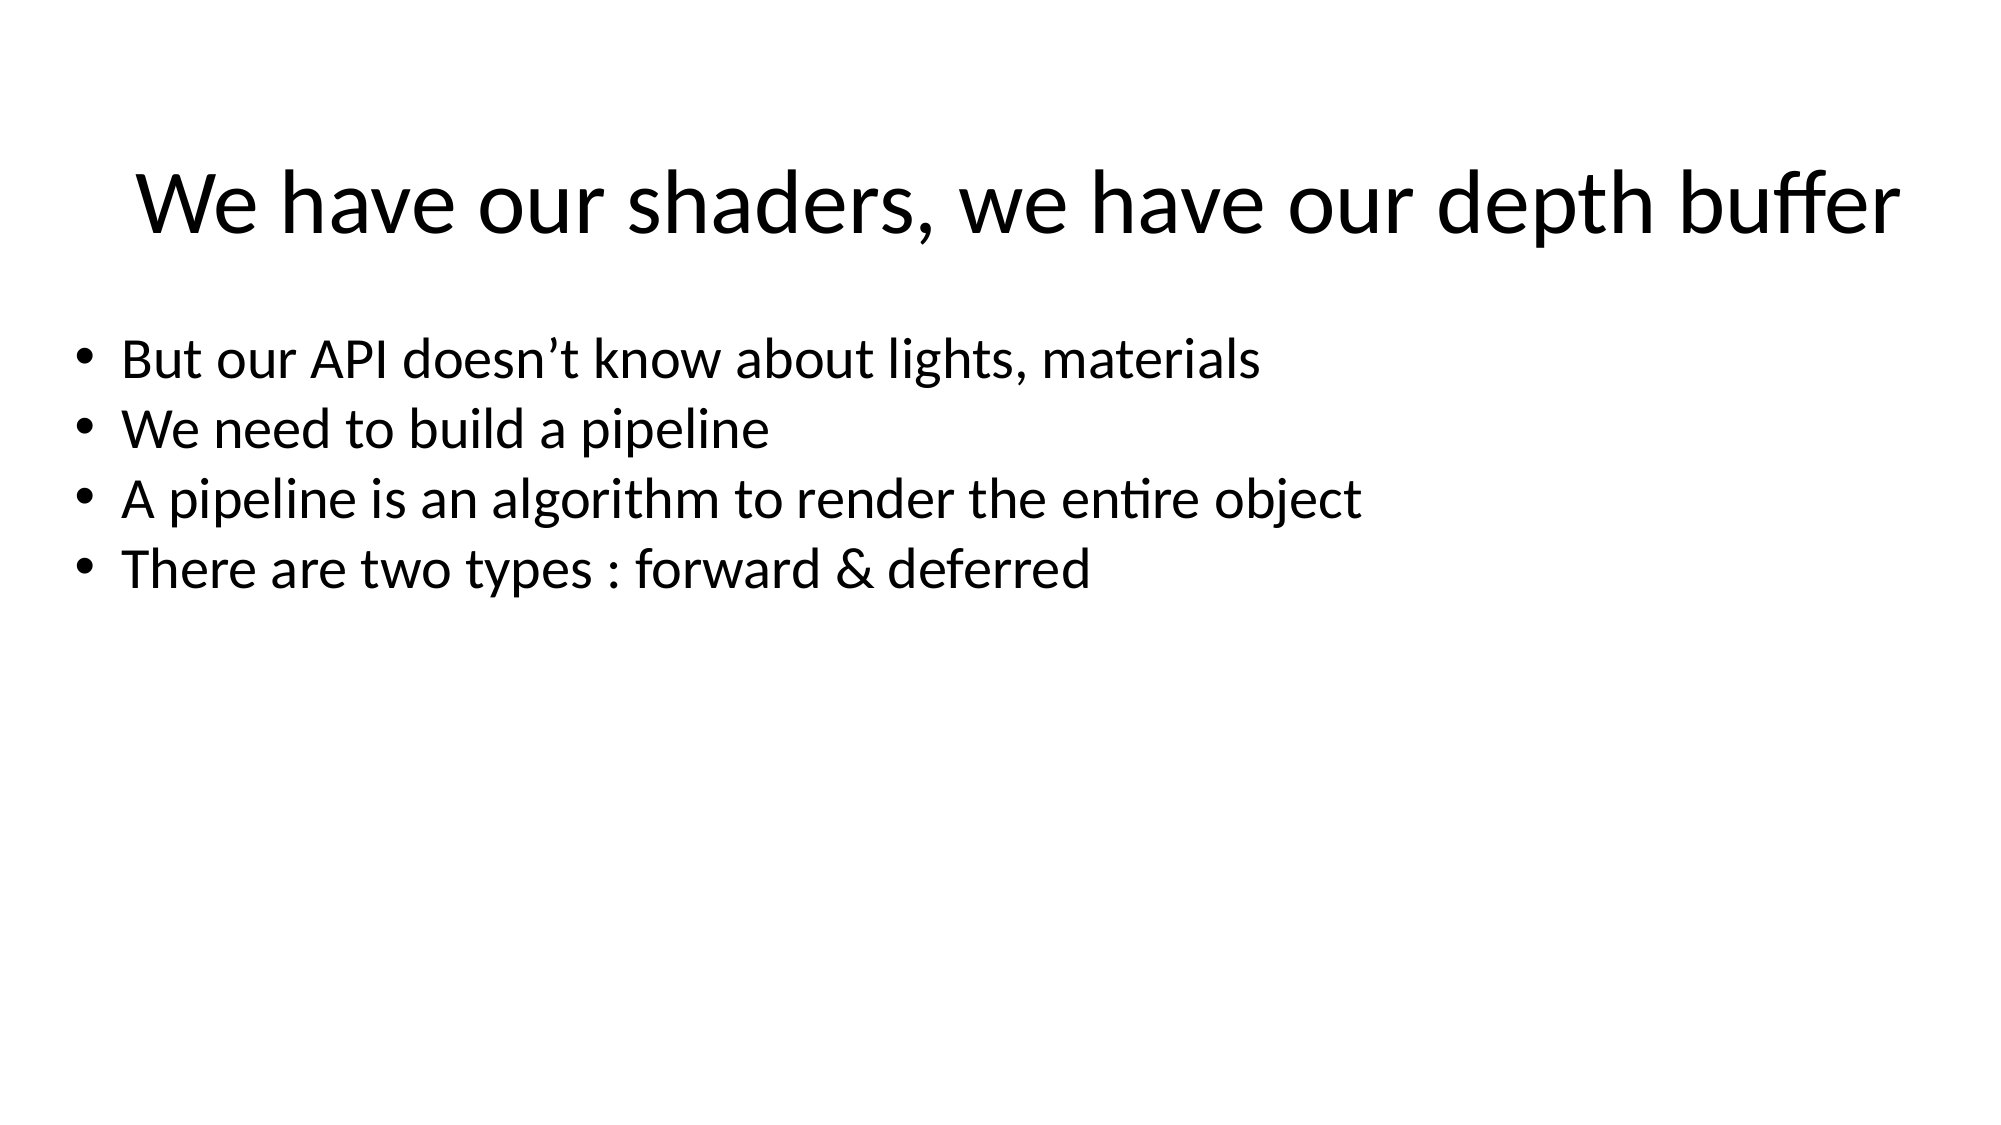

# We have our shaders, we have our depth buffer
But our API doesn’t know about lights, materials
We need to build a pipeline
A pipeline is an algorithm to render the entire object
There are two types : forward & deferred